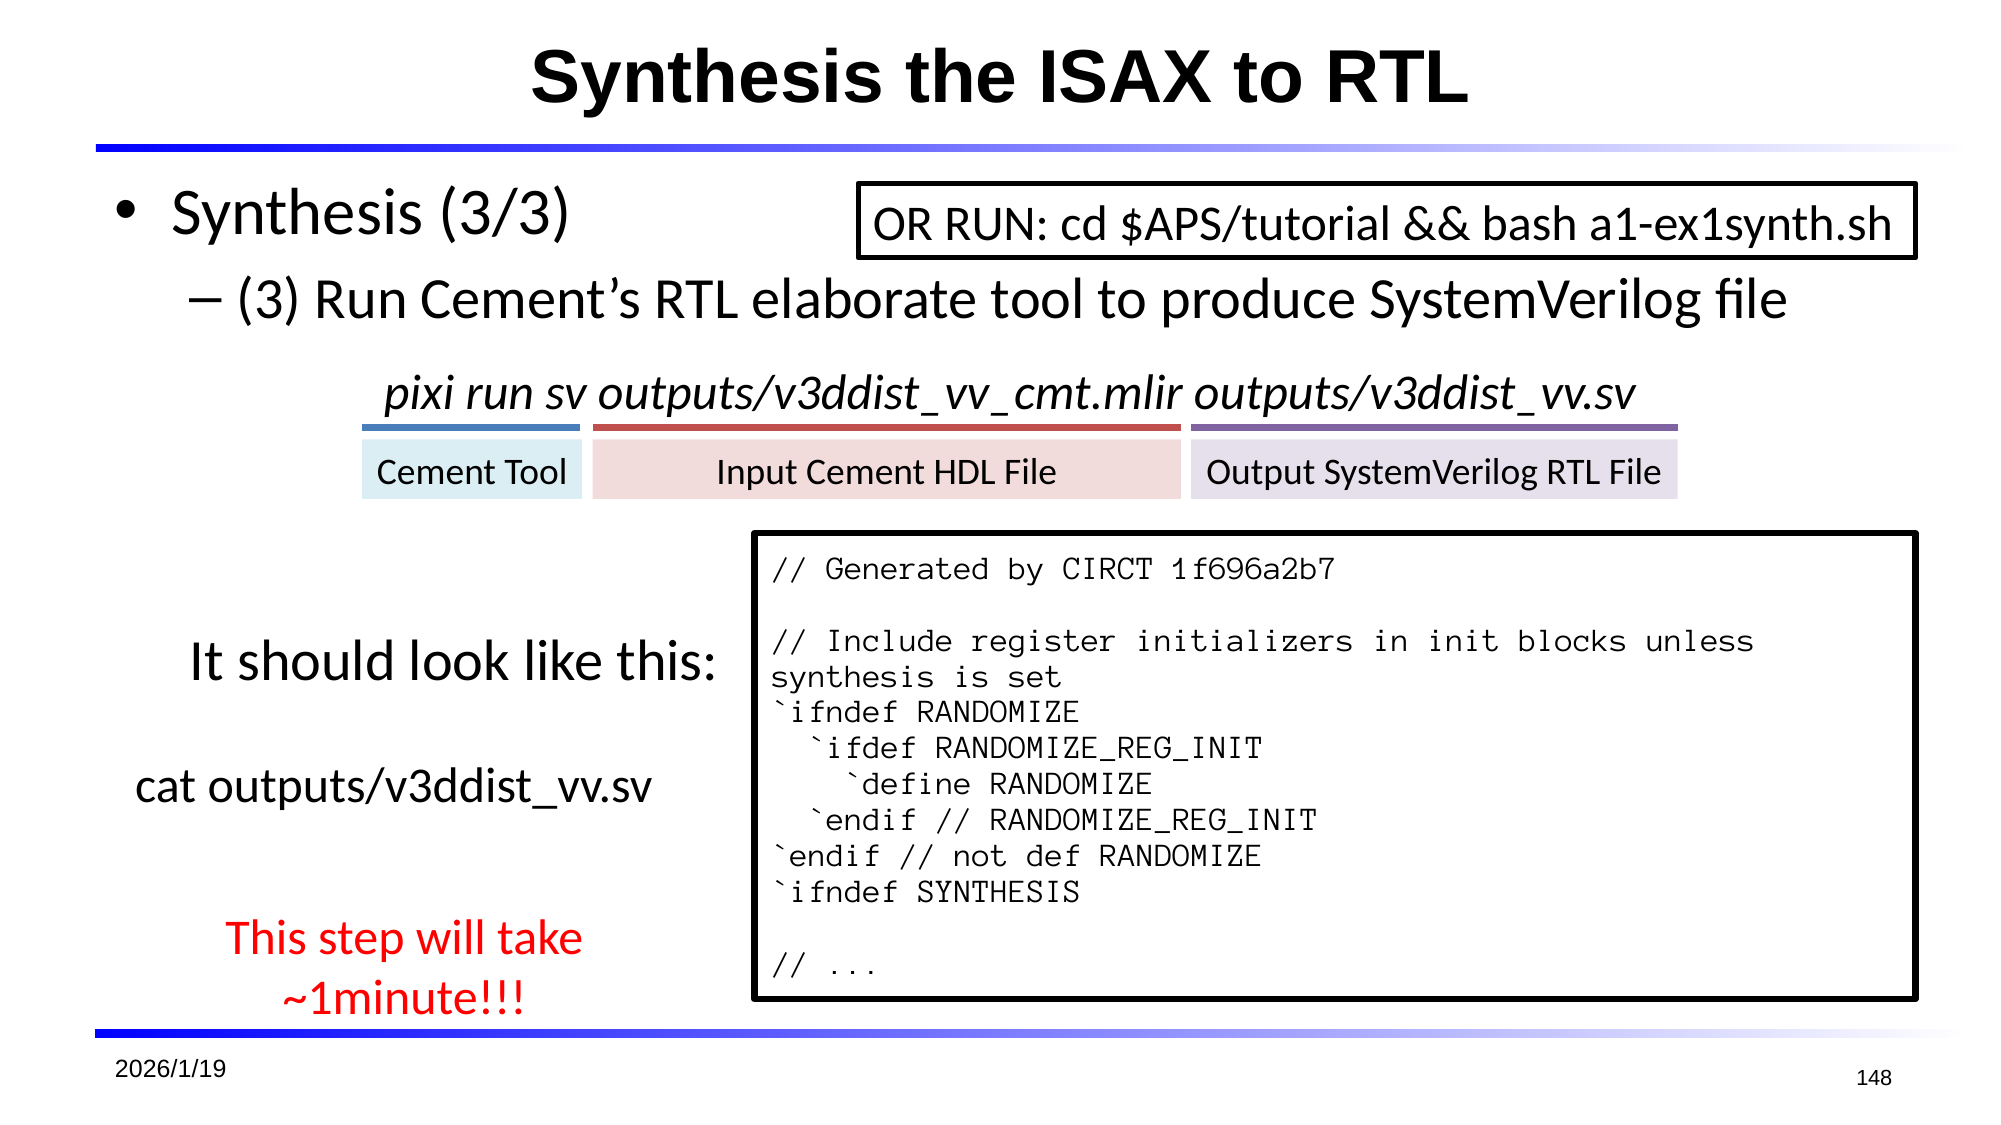

# Synthesis the ISAX to RTL
Synthesis (3/3)
(3) Run Cement’s RTL elaborate tool to produce SystemVerilog file

It should look like this:
OR RUN: cd $APS/tutorial && bash a1-ex1synth.sh
pixi run sv outputs/v3ddist_vv_cmt.mlir outputs/v3ddist_vv.sv
Cement Tool
Input Cement HDL File
Output SystemVerilog RTL File
// Generated by CIRCT 1f696a2b7

// Include register initializers in init blocks unless synthesis is set
`ifndef RANDOMIZE
  `ifdef RANDOMIZE_REG_INIT
    `define RANDOMIZE
  `endif // RANDOMIZE_REG_INIT
`endif // not def RANDOMIZE
`ifndef SYNTHESIS

// ...
cat outputs/v3ddist_vv.sv
This step will take ~1minute!!!
2026/1/19
148